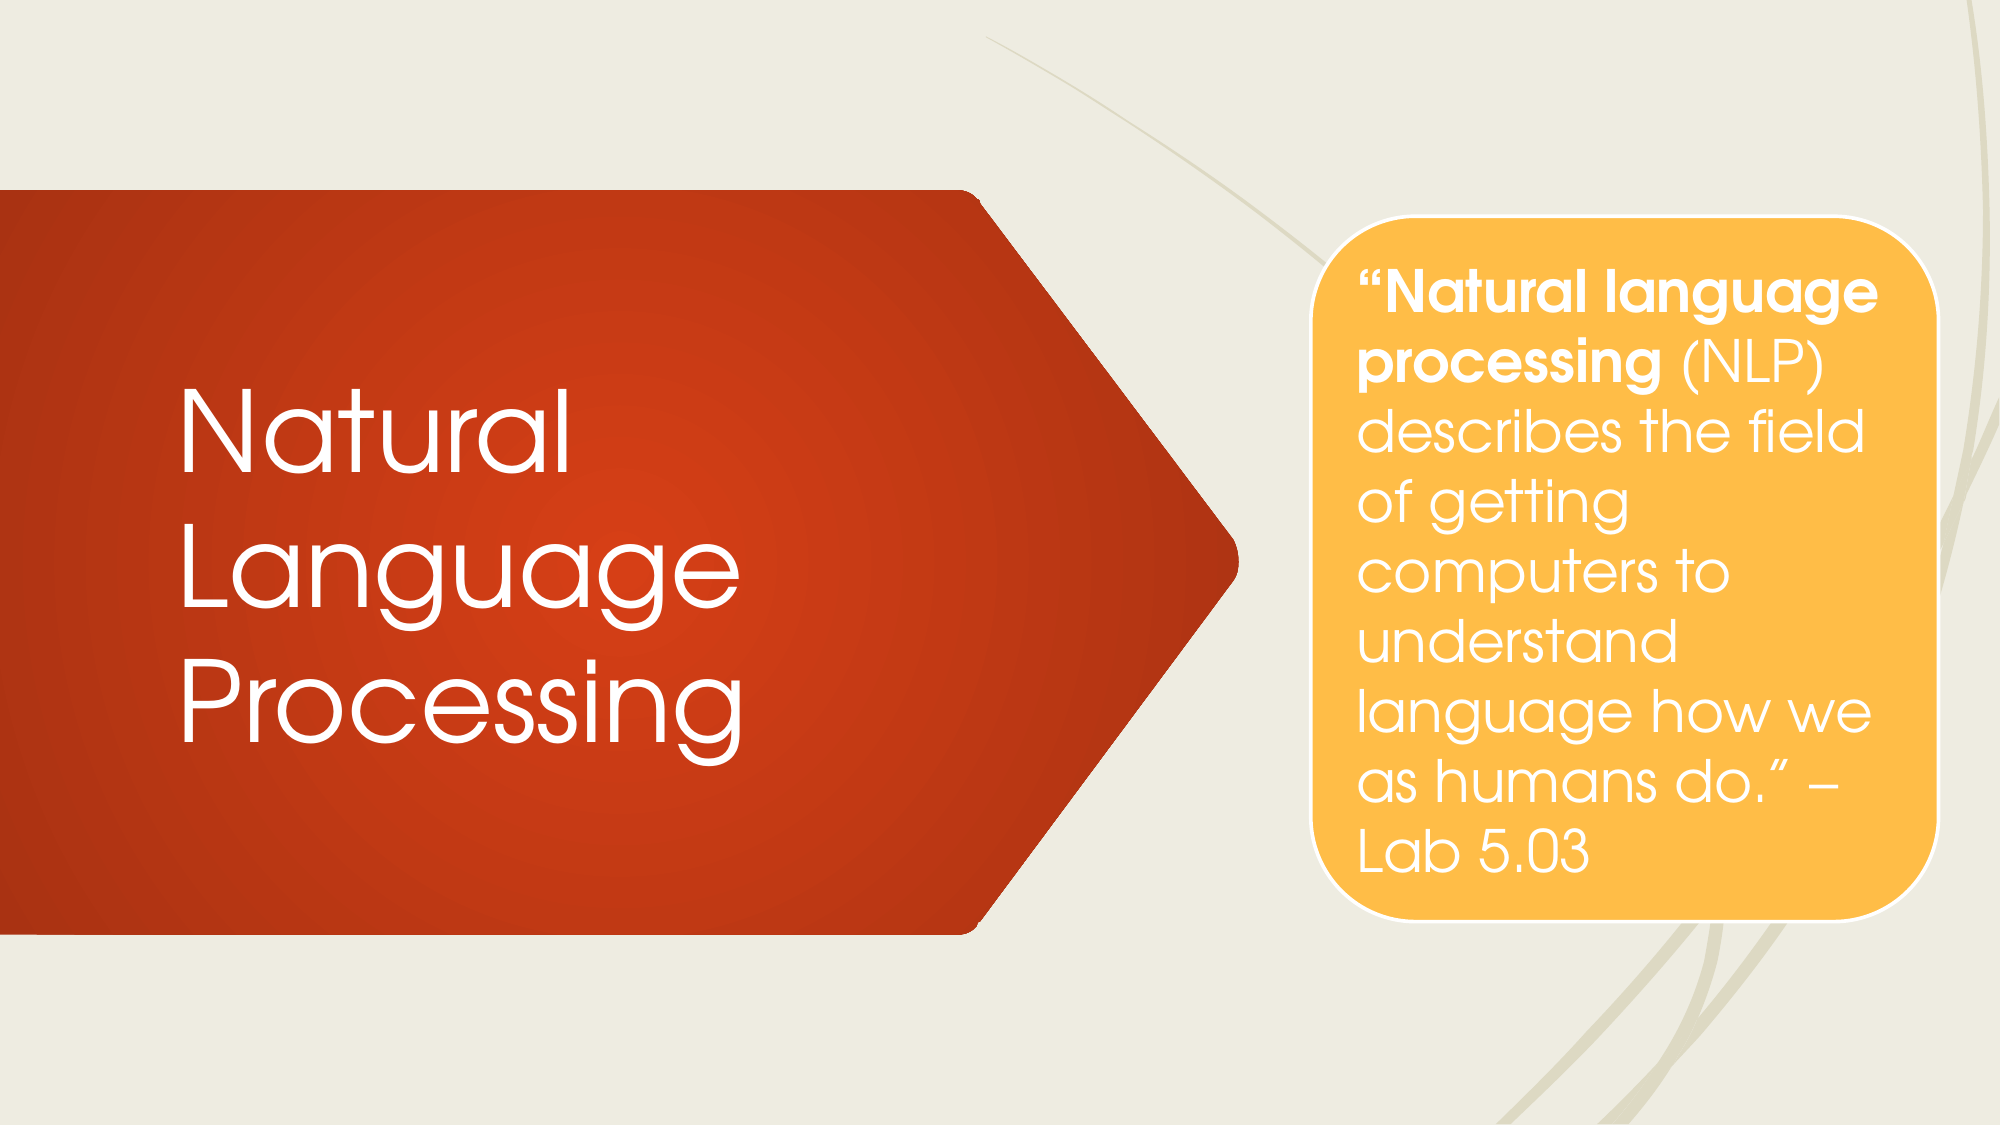

# Natural Language Processing
“Natural language processing (NLP) describes the field of getting computers to understand language how we as humans do.” –Lab 5.03